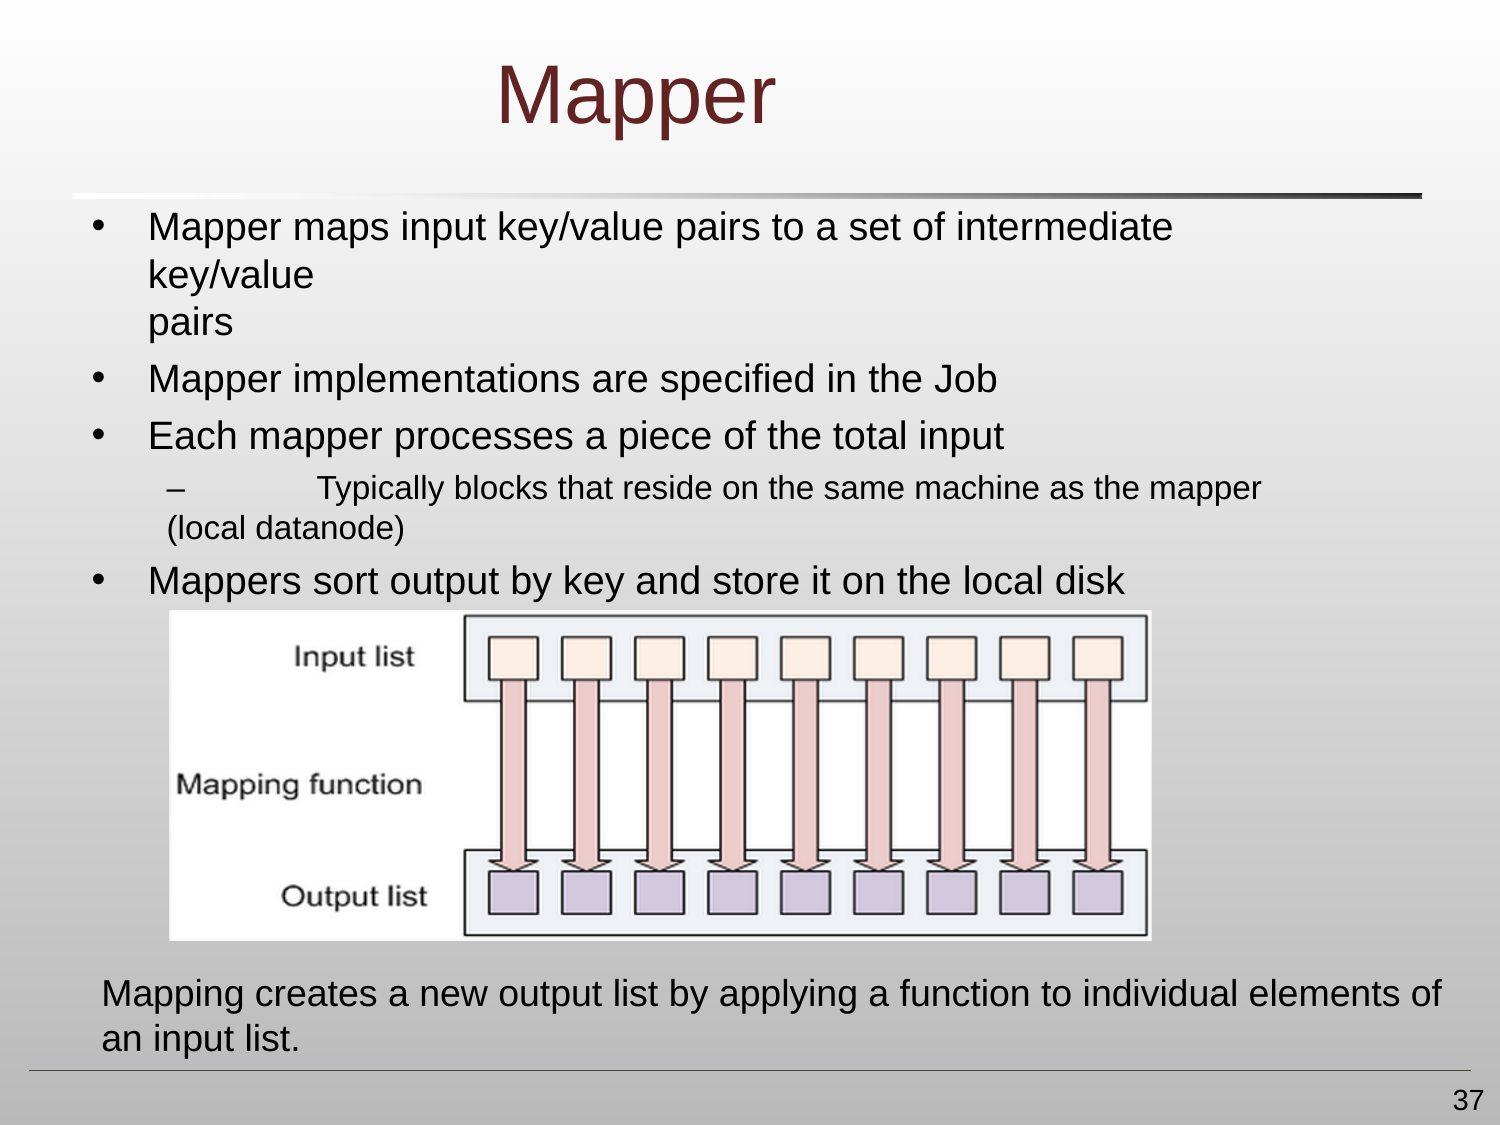

# Mapper

Mapper maps input key/value pairs to a set of intermediate key/value
pairs
Mapper implementations are specified in the Job
Each mapper processes a piece of the total input
–	Typically blocks that reside on the same machine as the mapper (local datanode)
Mappers sort output by key and store it on the local disk

Mapping creates a new output list by applying a function to individual elements of
an input list.

37